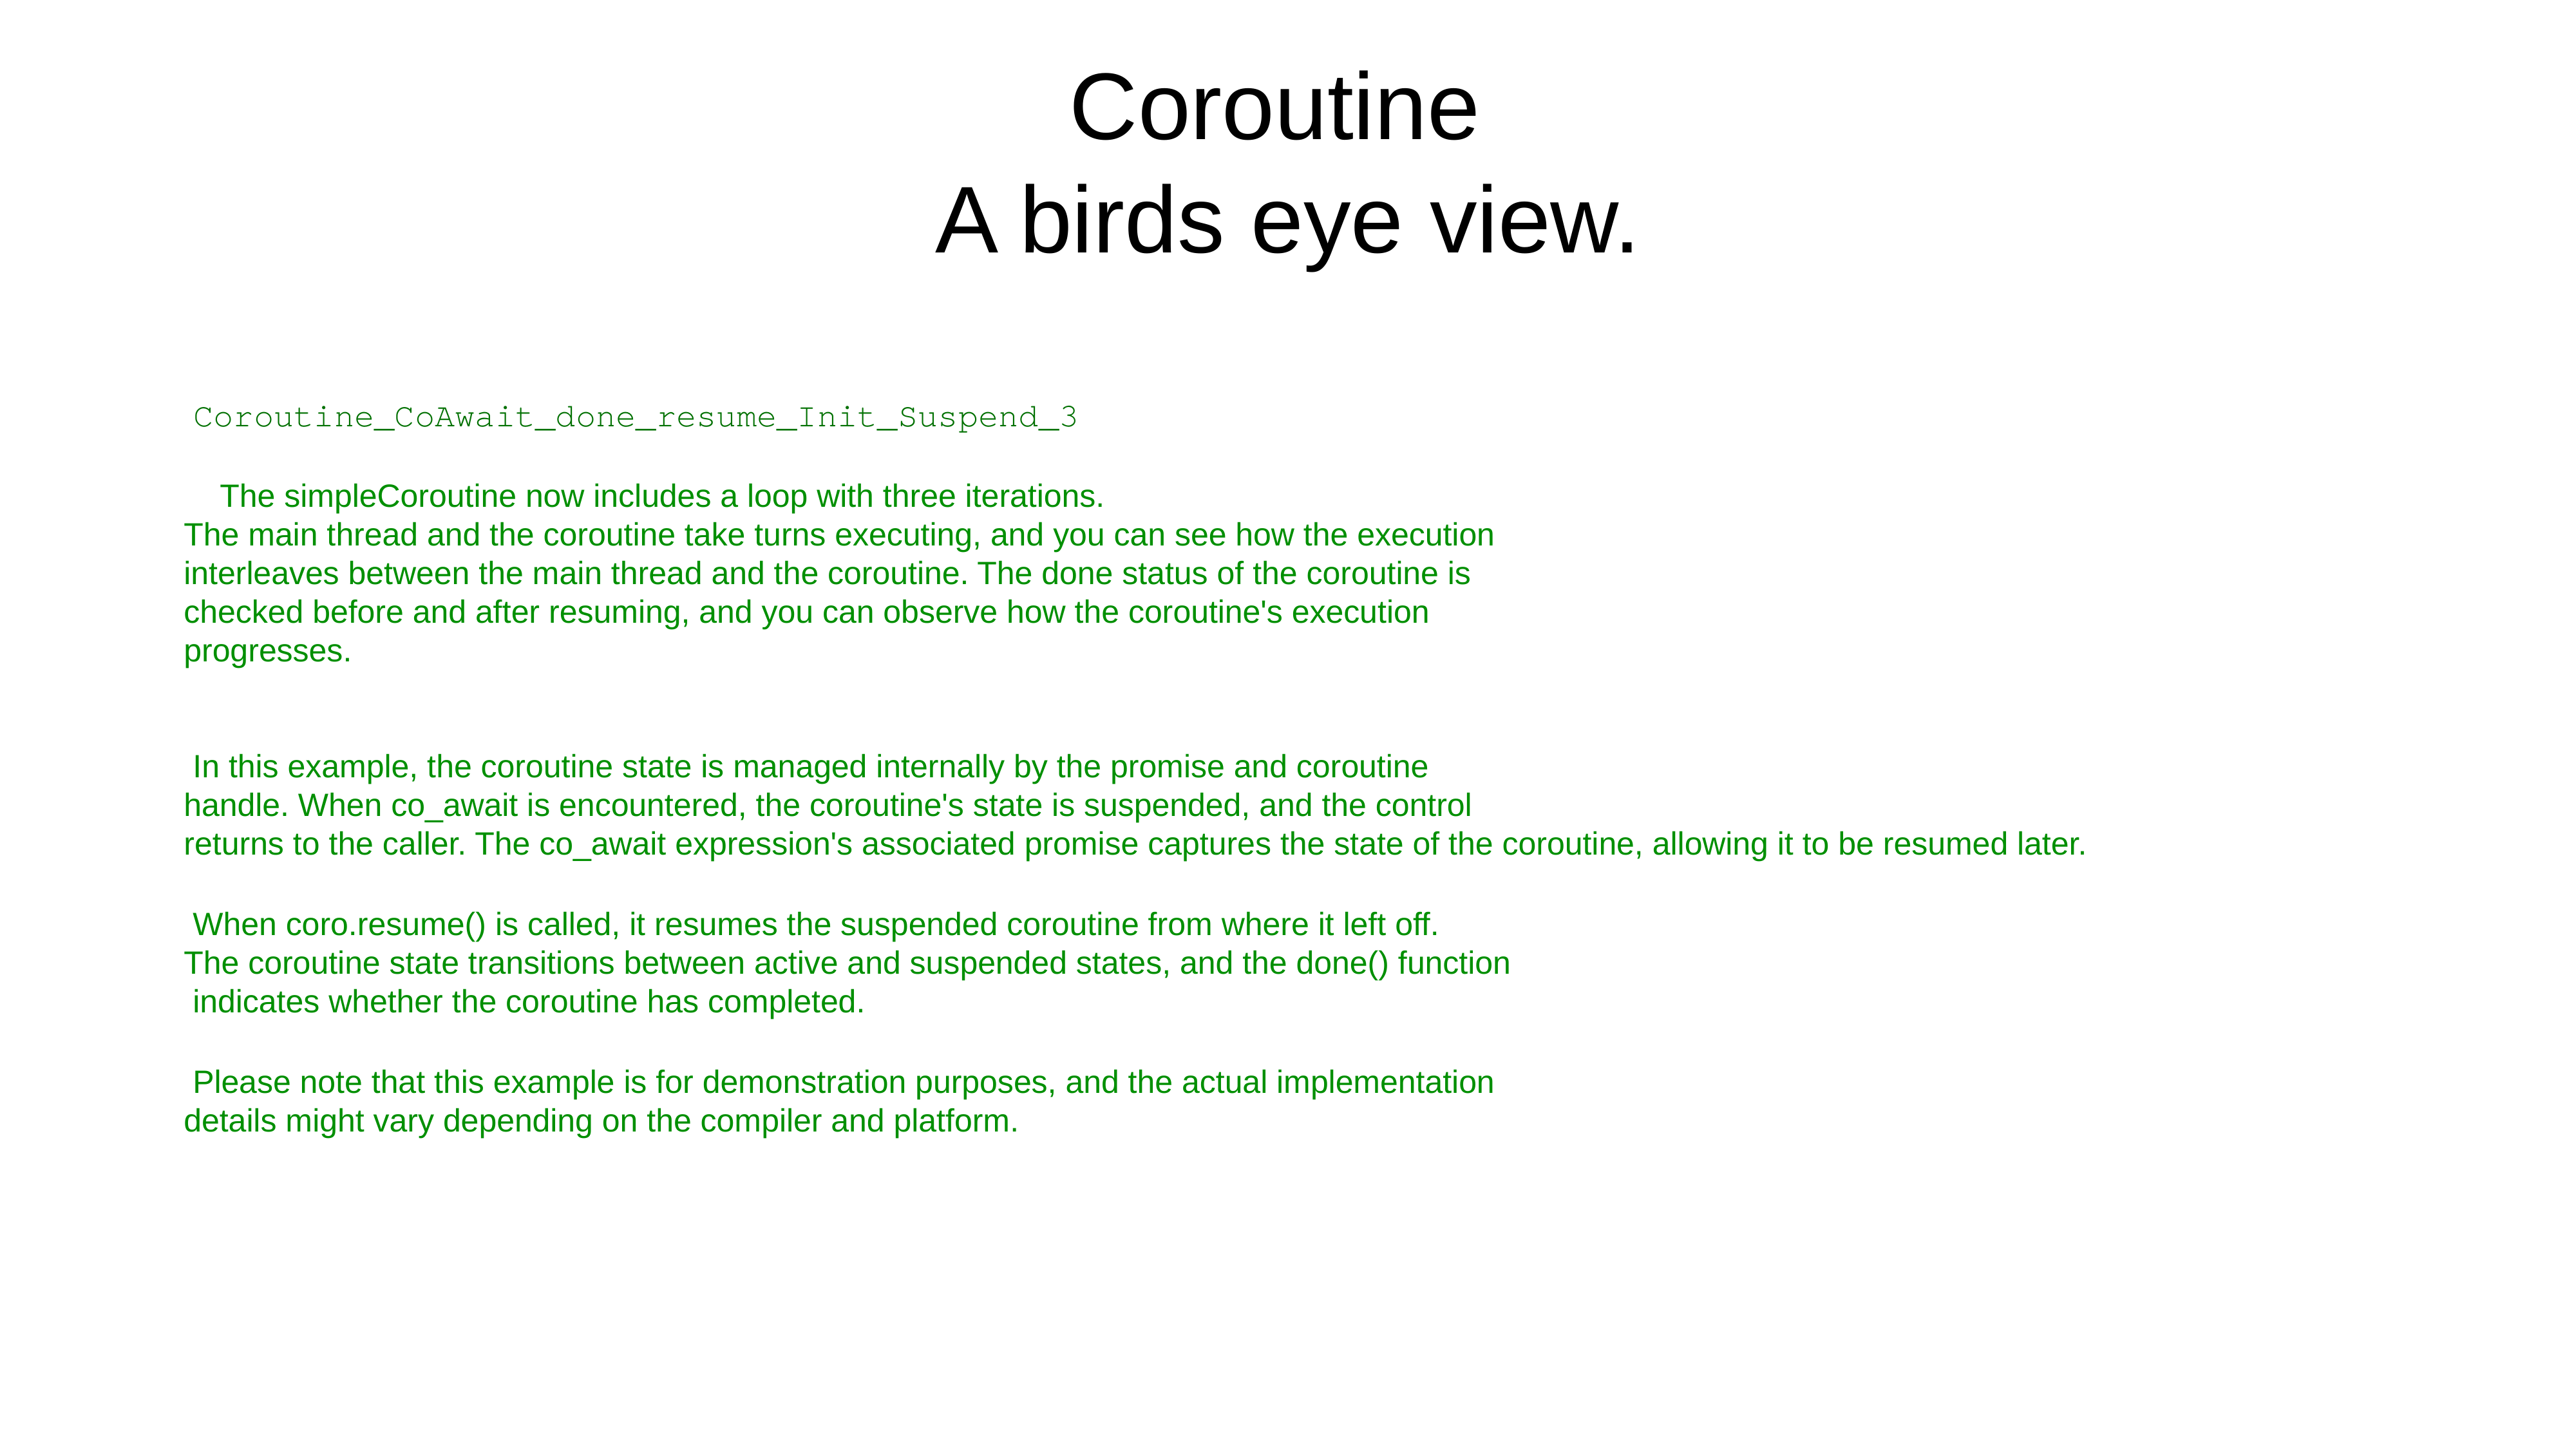

# Coroutine
A birds eye view.
 Coroutine_CoAwait_done_resume_Init_Suspend_3

    The simpleCoroutine now includes a loop with three iterations.
The main thread and the coroutine take turns executing, and you can see how the execution
interleaves between the main thread and the coroutine. The done status of the coroutine is
checked before and after resuming, and you can observe how the coroutine's execution
progresses.

 In this example, the coroutine state is managed internally by the promise and coroutine
handle. When co_await is encountered, the coroutine's state is suspended, and the control
returns to the caller. The co_await expression's associated promise captures the state of the coroutine, allowing it to be resumed later.

 When coro.resume() is called, it resumes the suspended coroutine from where it left off.
The coroutine state transitions between active and suspended states, and the done() function
 indicates whether the coroutine has completed.

 Please note that this example is for demonstration purposes, and the actual implementation
details might vary depending on the compiler and platform.